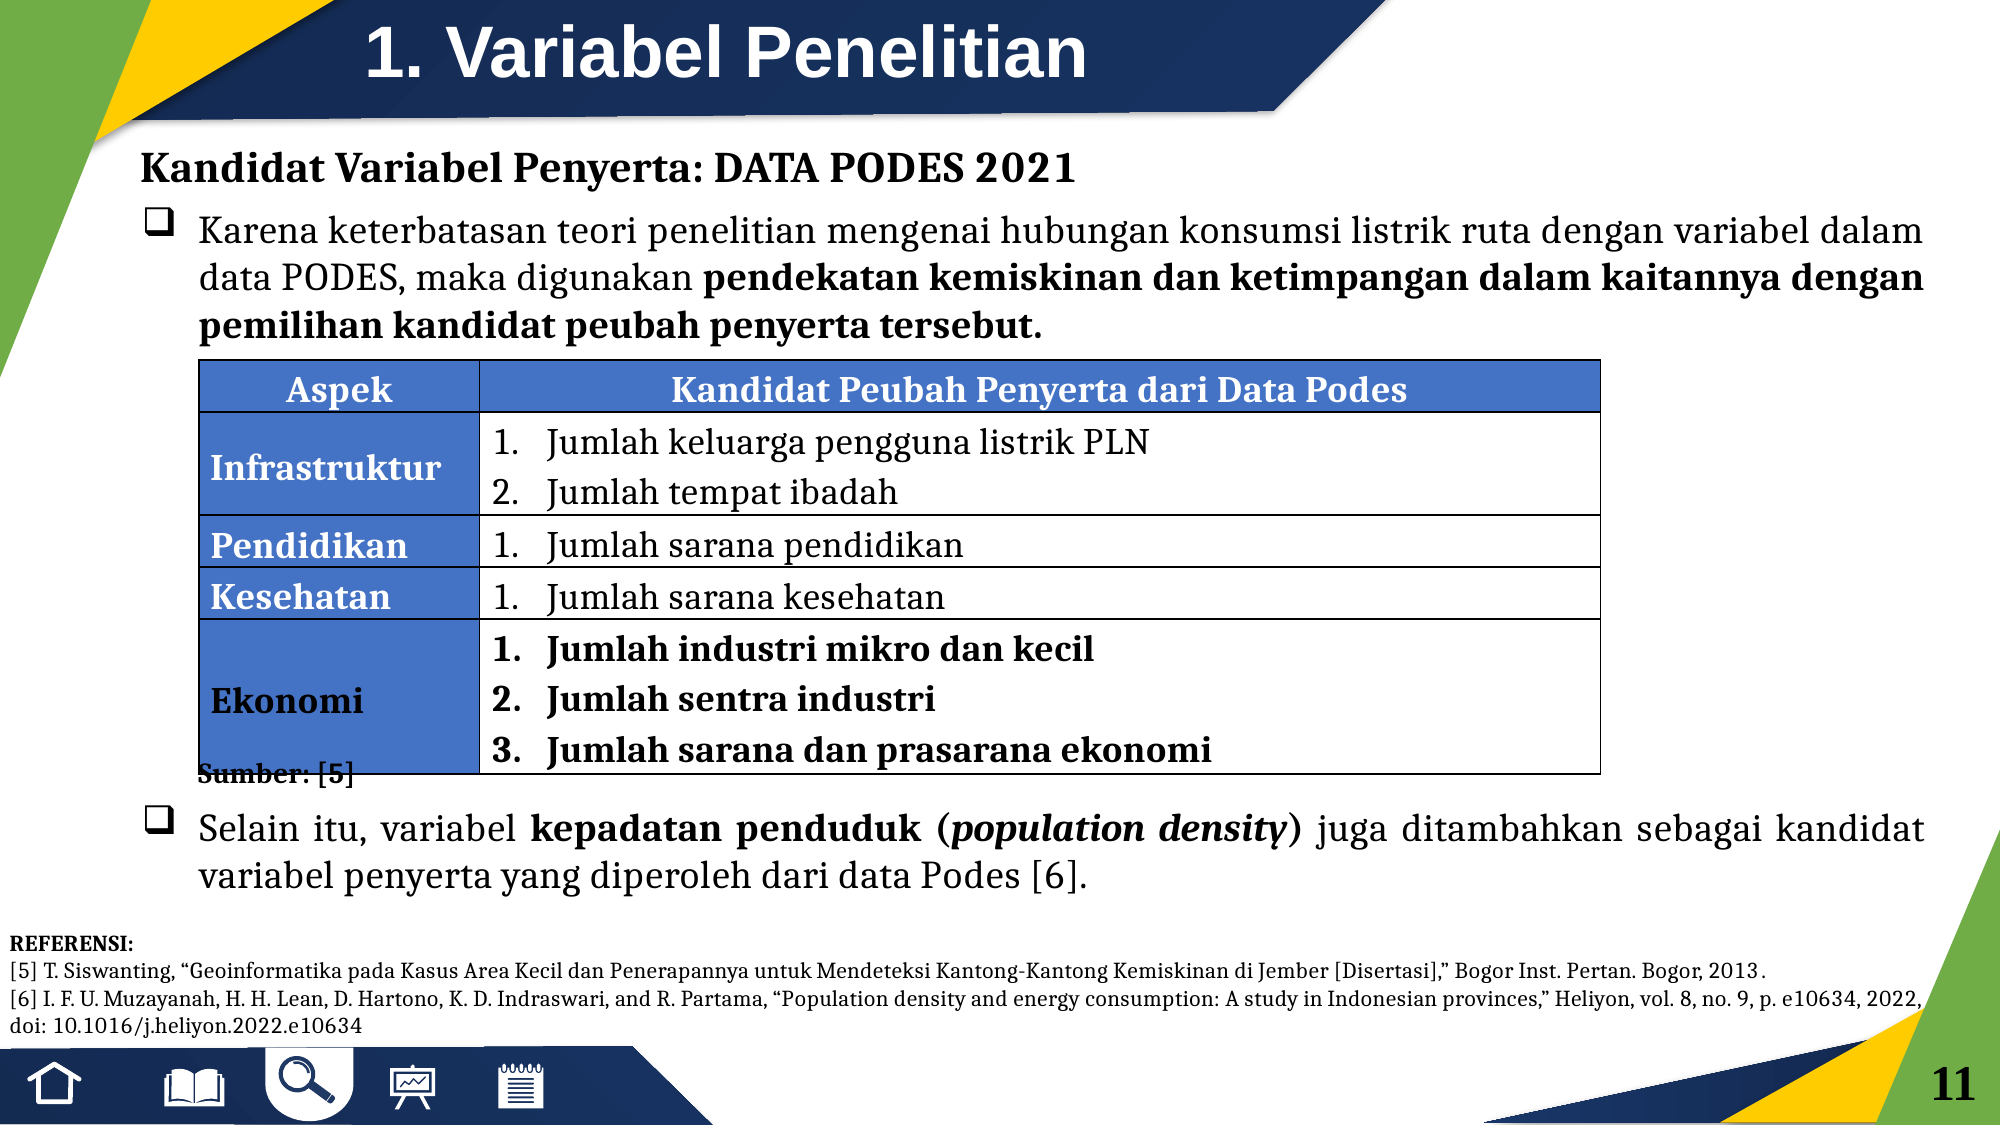

# 1. Variabel Penelitian
Kandidat Variabel Penyerta: DATA PODES 2021
Karena keterbatasan teori penelitian mengenai hubungan konsumsi listrik ruta dengan variabel dalam data PODES, maka digunakan pendekatan kemiskinan dan ketimpangan dalam kaitannya dengan pemilihan kandidat peubah penyerta tersebut.
| Aspek | Kandidat Peubah Penyerta dari Data Podes |
| --- | --- |
| Infrastruktur | Jumlah keluarga pengguna listrik PLN Jumlah tempat ibadah |
| Pendidikan | Jumlah sarana pendidikan |
| Kesehatan | Jumlah sarana kesehatan |
| Ekonomi | Jumlah industri mikro dan kecil Jumlah sentra industri Jumlah sarana dan prasarana ekonomi |
Sumber: [5]
Selain itu, variabel kepadatan penduduk (population density) juga ditambahkan sebagai kandidat variabel penyerta yang diperoleh dari data Podes [6].

REFERENSI:
[5] T. Siswanting, “Geoinformatika pada Kasus Area Kecil dan Penerapannya untuk Mendeteksi Kantong-Kantong Kemiskinan di Jember [Disertasi],” Bogor Inst. Pertan. Bogor, 2013.
[6] I. F. U. Muzayanah, H. H. Lean, D. Hartono, K. D. Indraswari, and R. Partama, “Population density and energy consumption: A study in Indonesian provinces,” Heliyon, vol. 8, no. 9, p. e10634, 2022, doi: 10.1016/j.heliyon.2022.e10634

11